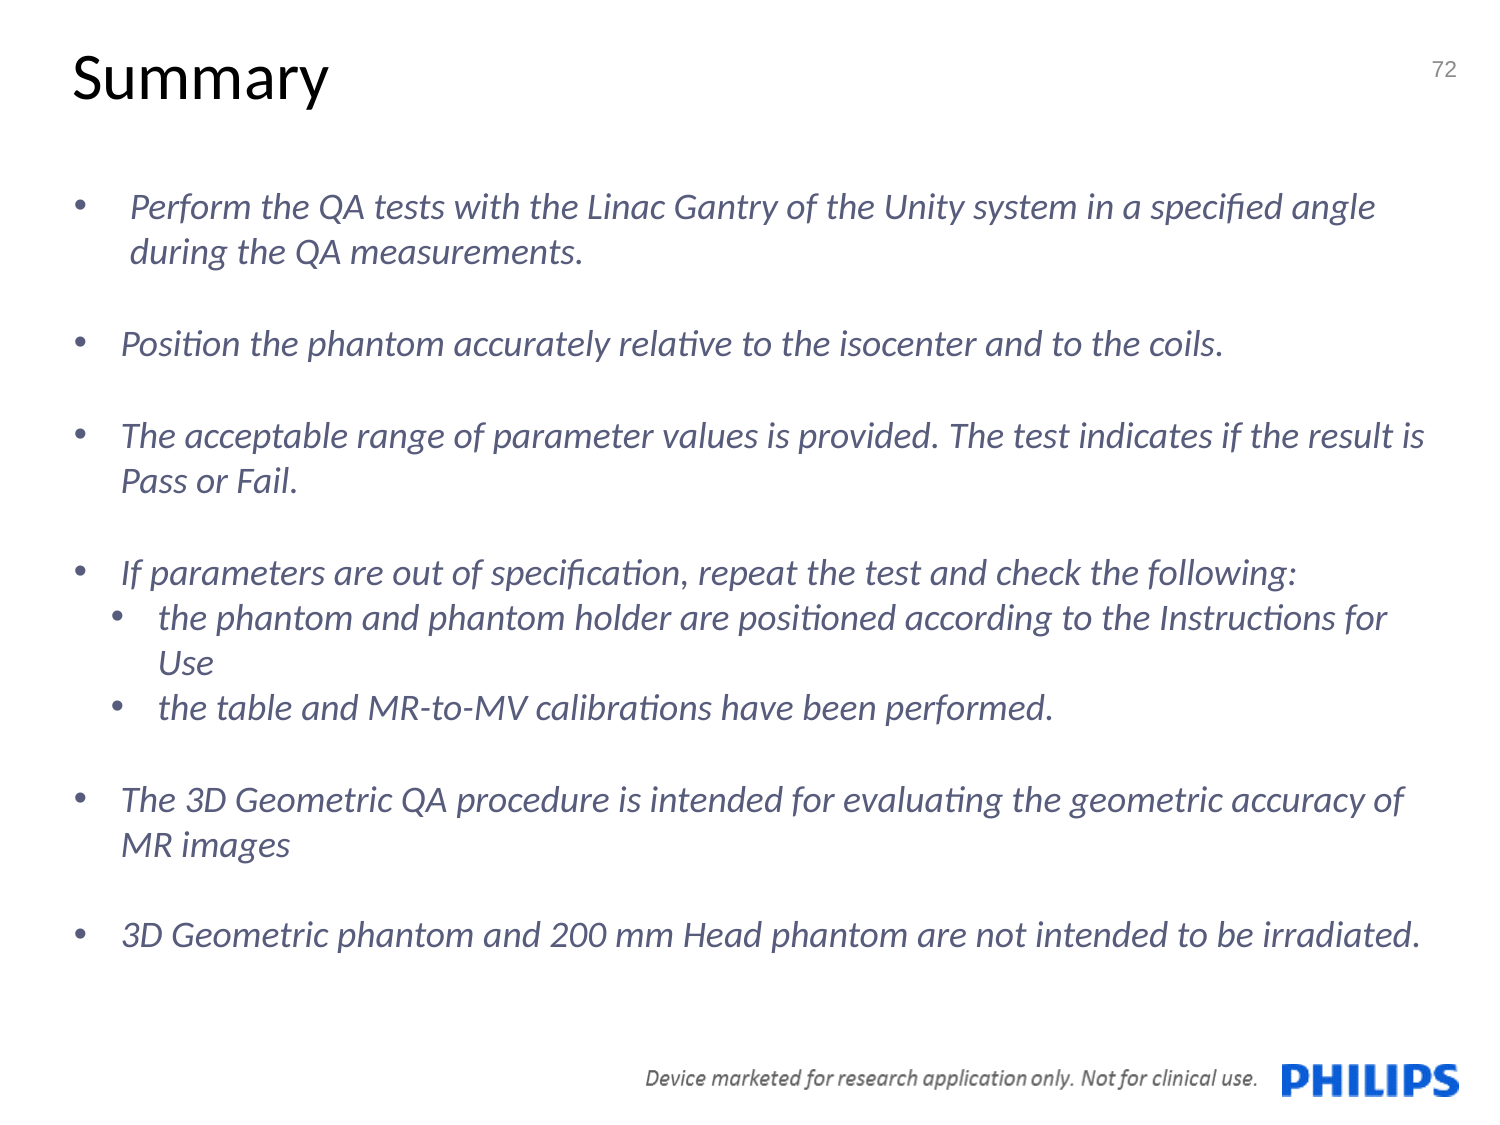

Summary
72
Perform the QA tests with the Linac Gantry of the Unity system in a specified angle during the QA measurements.

Position the phantom accurately relative to the isocenter and to the coils.

The acceptable range of parameter values is provided. The test indicates if the result is Pass or Fail.

If parameters are out of specification, repeat the test and check the following:
the phantom and phantom holder are positioned according to the Instructions for Use
the table and MR-to-MV calibrations have been performed.

The 3D Geometric QA procedure is intended for evaluating the geometric accuracy of MR images

3D Geometric phantom and 200 mm Head phantom are not intended to be irradiated.